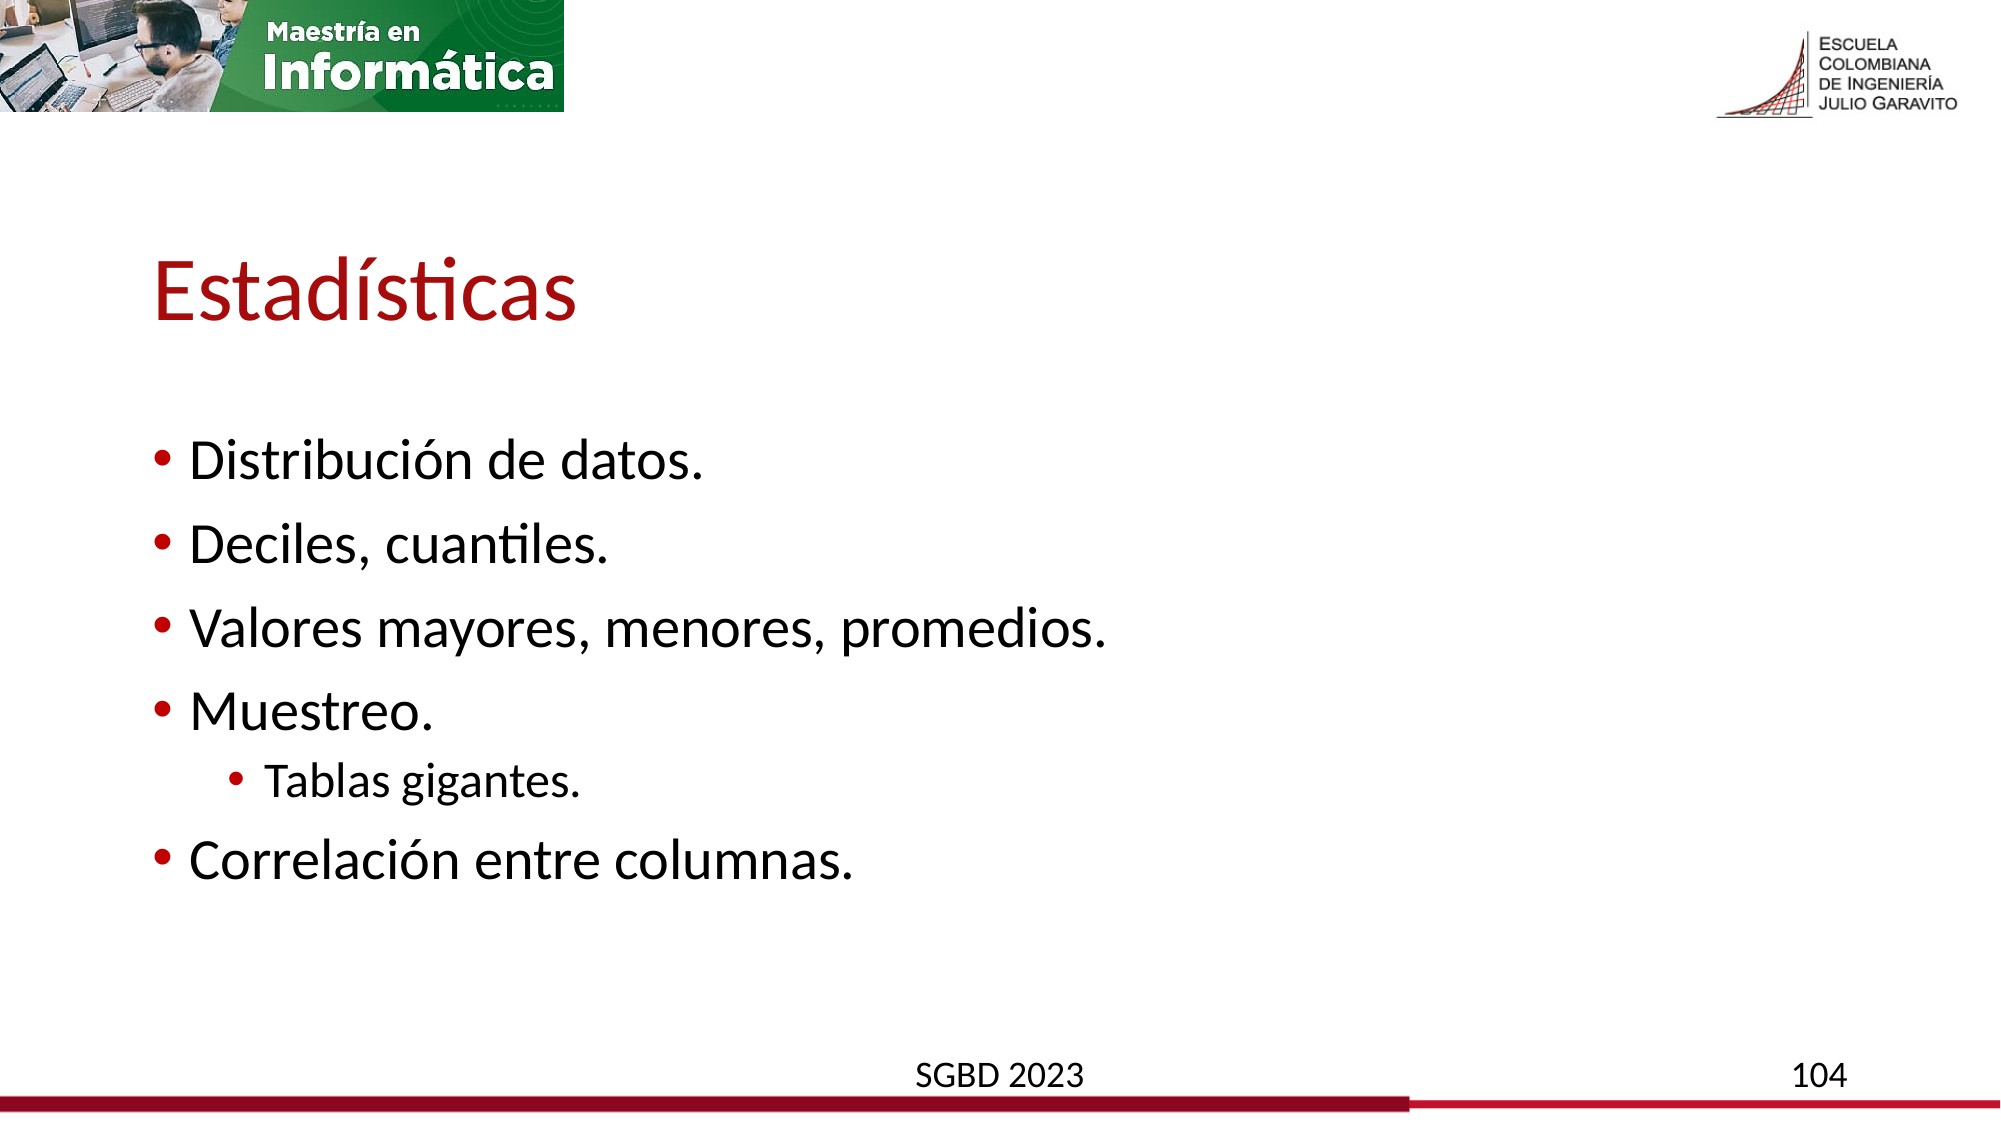

# Estadísticas
Distribución de datos.
Deciles, cuantiles.
Valores mayores, menores, promedios.
Muestreo.
Tablas gigantes.
Correlación entre columnas.
SGBD 2023
104